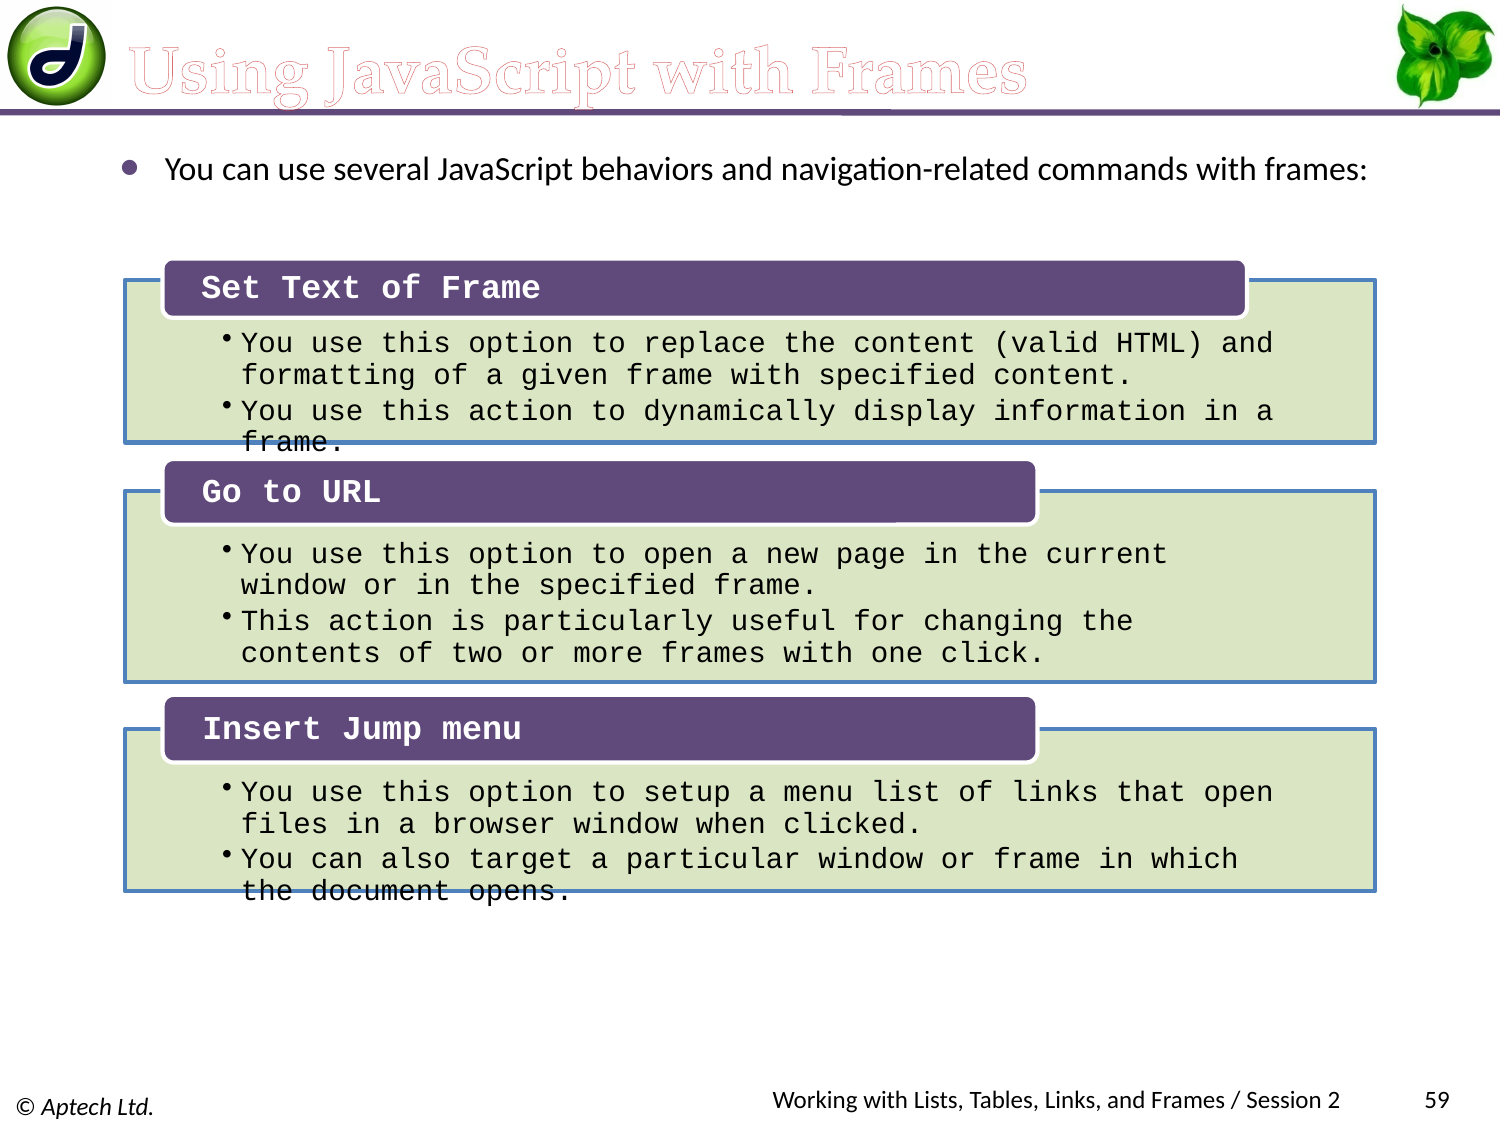

# Using JavaScript with Frames
You can use several JavaScript behaviors and navigation-related commands with frames:
You use this option to replace the content (valid HTML) and formatting of a given frame with specified content.
You use this action to dynamically display information in a frame.
Set Text of Frame
You use this option to open a new page in the current window or in the specified frame.
This action is particularly useful for changing the contents of two or more frames with one click.
Go to URL
You use this option to setup a menu list of links that open files in a browser window when clicked.
You can also target a particular window or frame in which the document opens.
Insert Jump menu
Working with Lists, Tables, Links, and Frames / Session 2
59